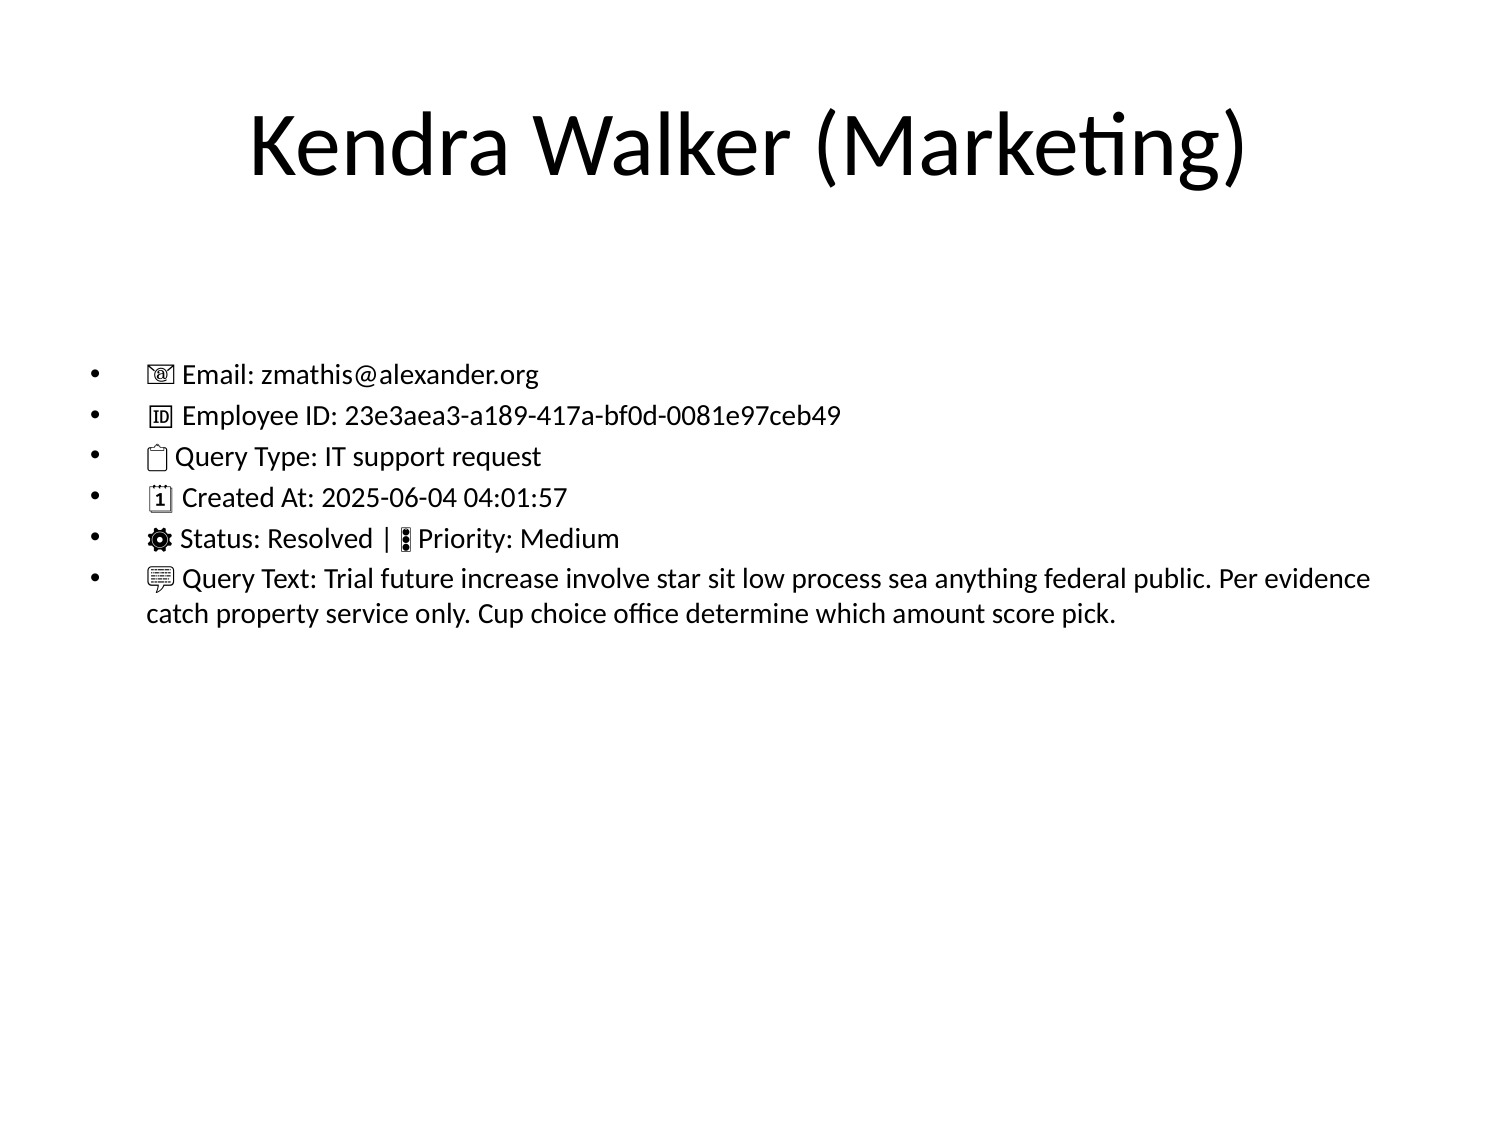

# Kendra Walker (Marketing)

📧 Email: zmathis@alexander.org
🆔 Employee ID: 23e3aea3-a189-417a-bf0d-0081e97ceb49
📋 Query Type: IT support request
🗓 Created At: 2025-06-04 04:01:57
⚙ Status: Resolved | 🚦 Priority: Medium
💬 Query Text: Trial future increase involve star sit low process sea anything federal public. Per evidence catch property service only. Cup choice office determine which amount score pick.